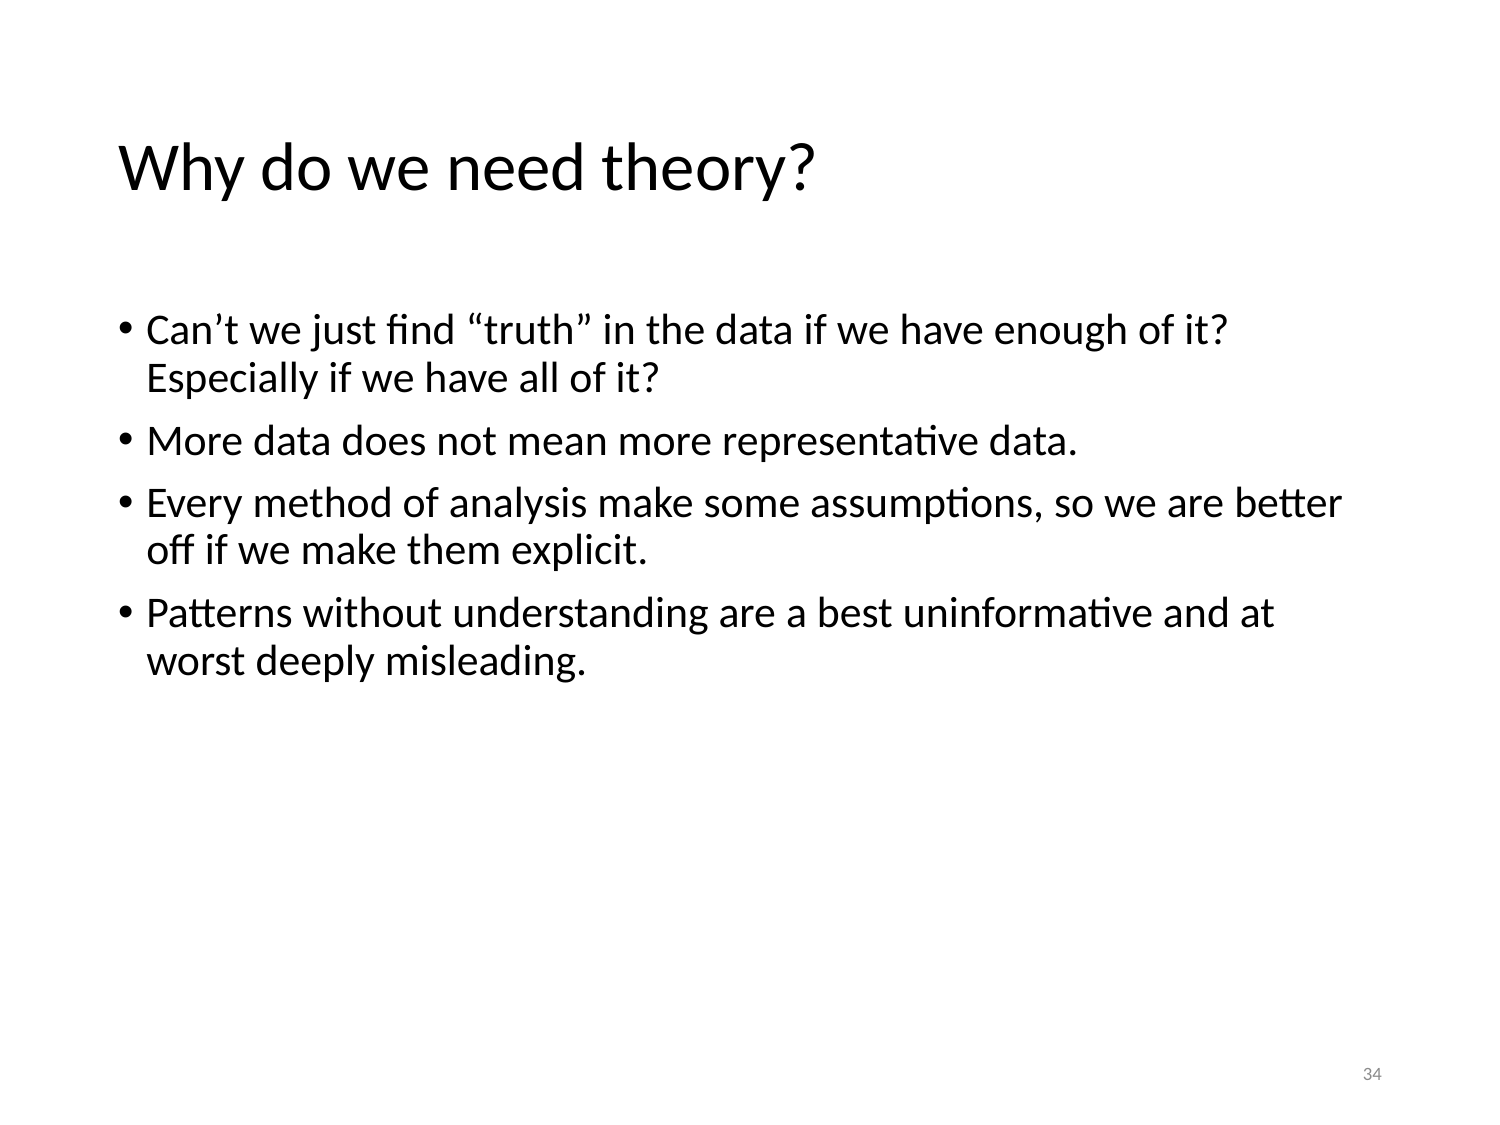

# Why do we need theory?
Can’t we just find “truth” in the data if we have enough of it?  Especially if we have all of it?
More data does not mean more representative data.
Every method of analysis make some assumptions, so we are better off if we make them explicit.
Patterns without understanding are a best uninformative and at worst deeply misleading.
34